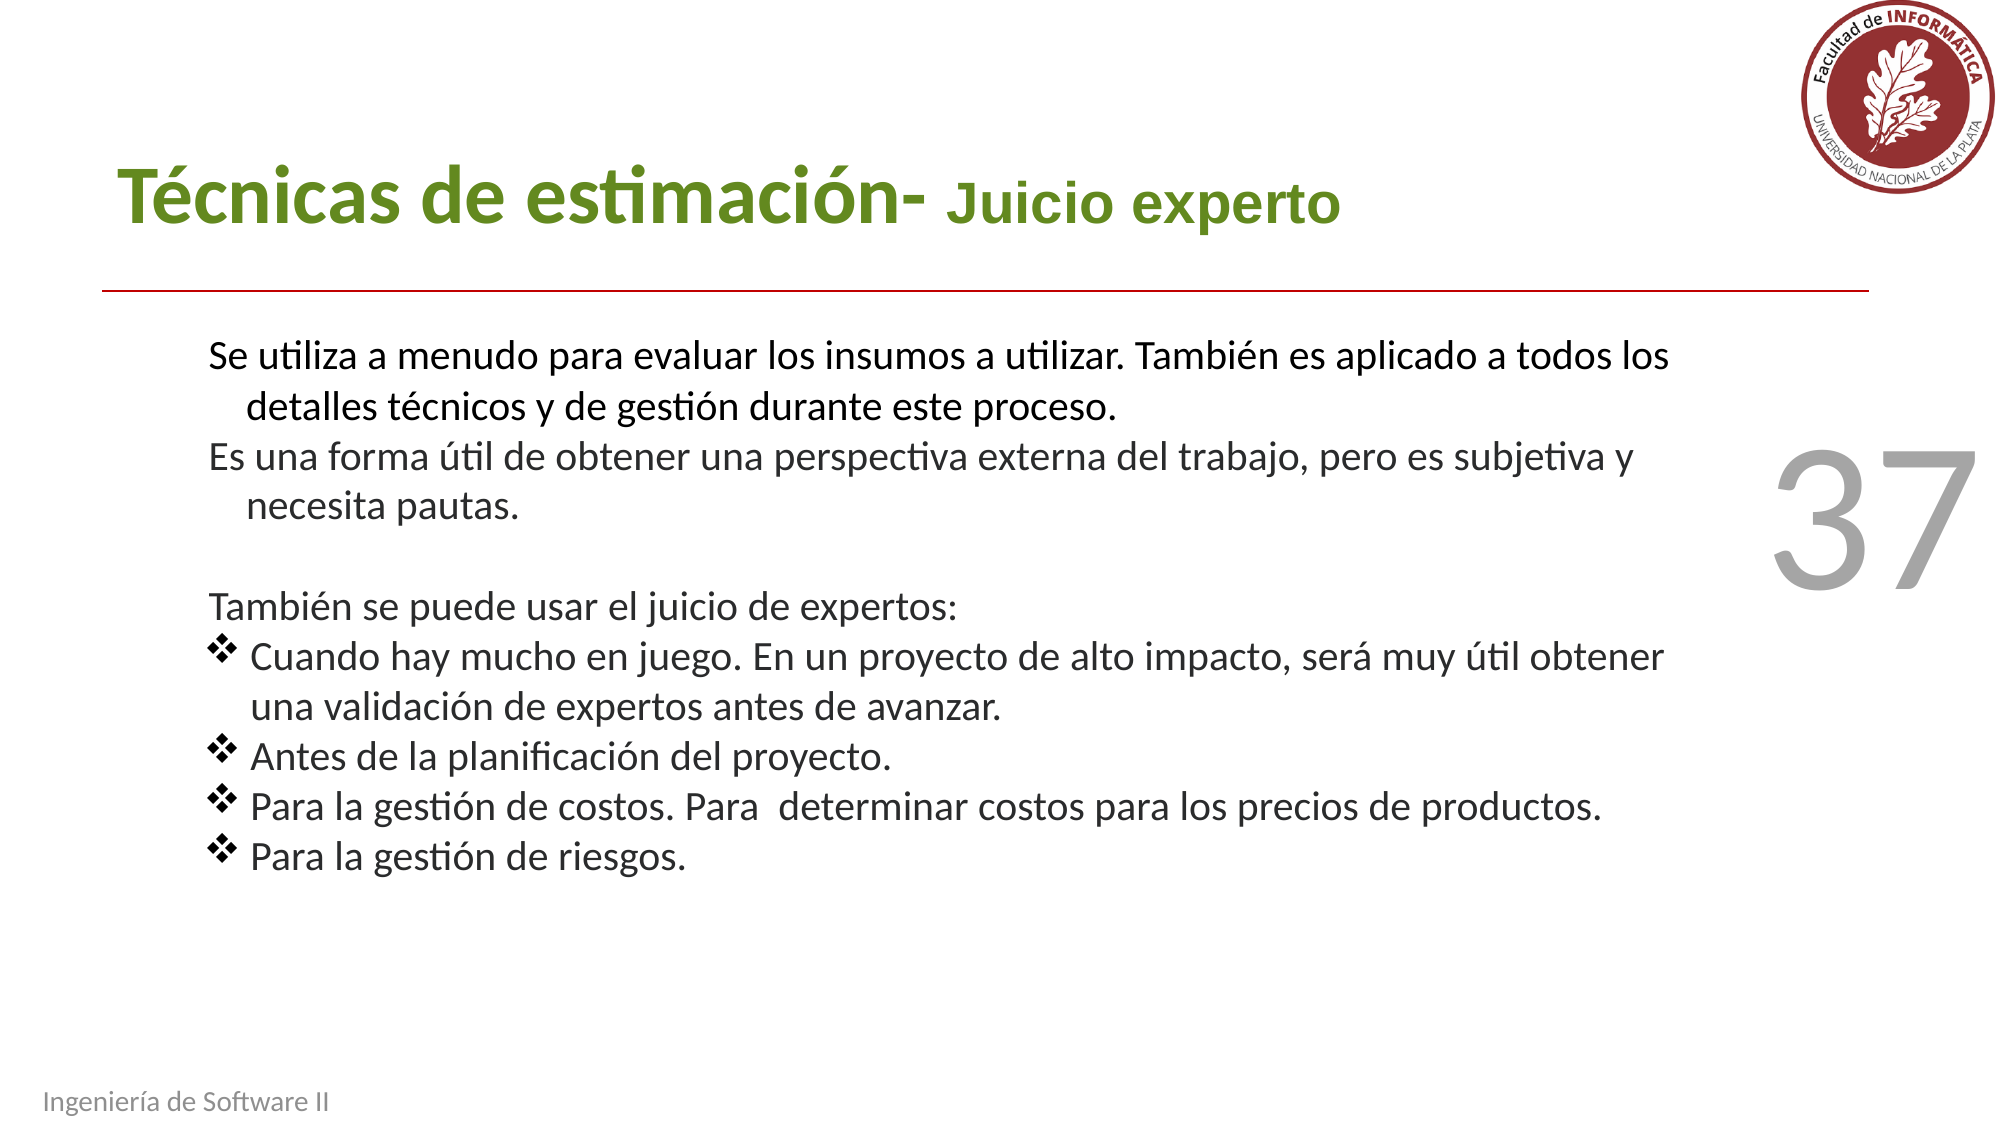

Técnicas de estimación- Juicio experto
Se utiliza a menudo para evaluar los insumos a utilizar. También es aplicado a todos los detalles técnicos y de gestión durante este proceso.
Es una forma útil de obtener una perspectiva externa del trabajo, pero es subjetiva y necesita pautas.

También se puede usar el juicio de expertos:
Cuando hay mucho en juego. En un proyecto de alto impacto, será muy útil obtener una validación de expertos antes de avanzar.
Antes de la planificación del proyecto.
Para la gestión de costos. Para  determinar costos para los precios de productos.
Para la gestión de riesgos.

37
Ingeniería de Software II